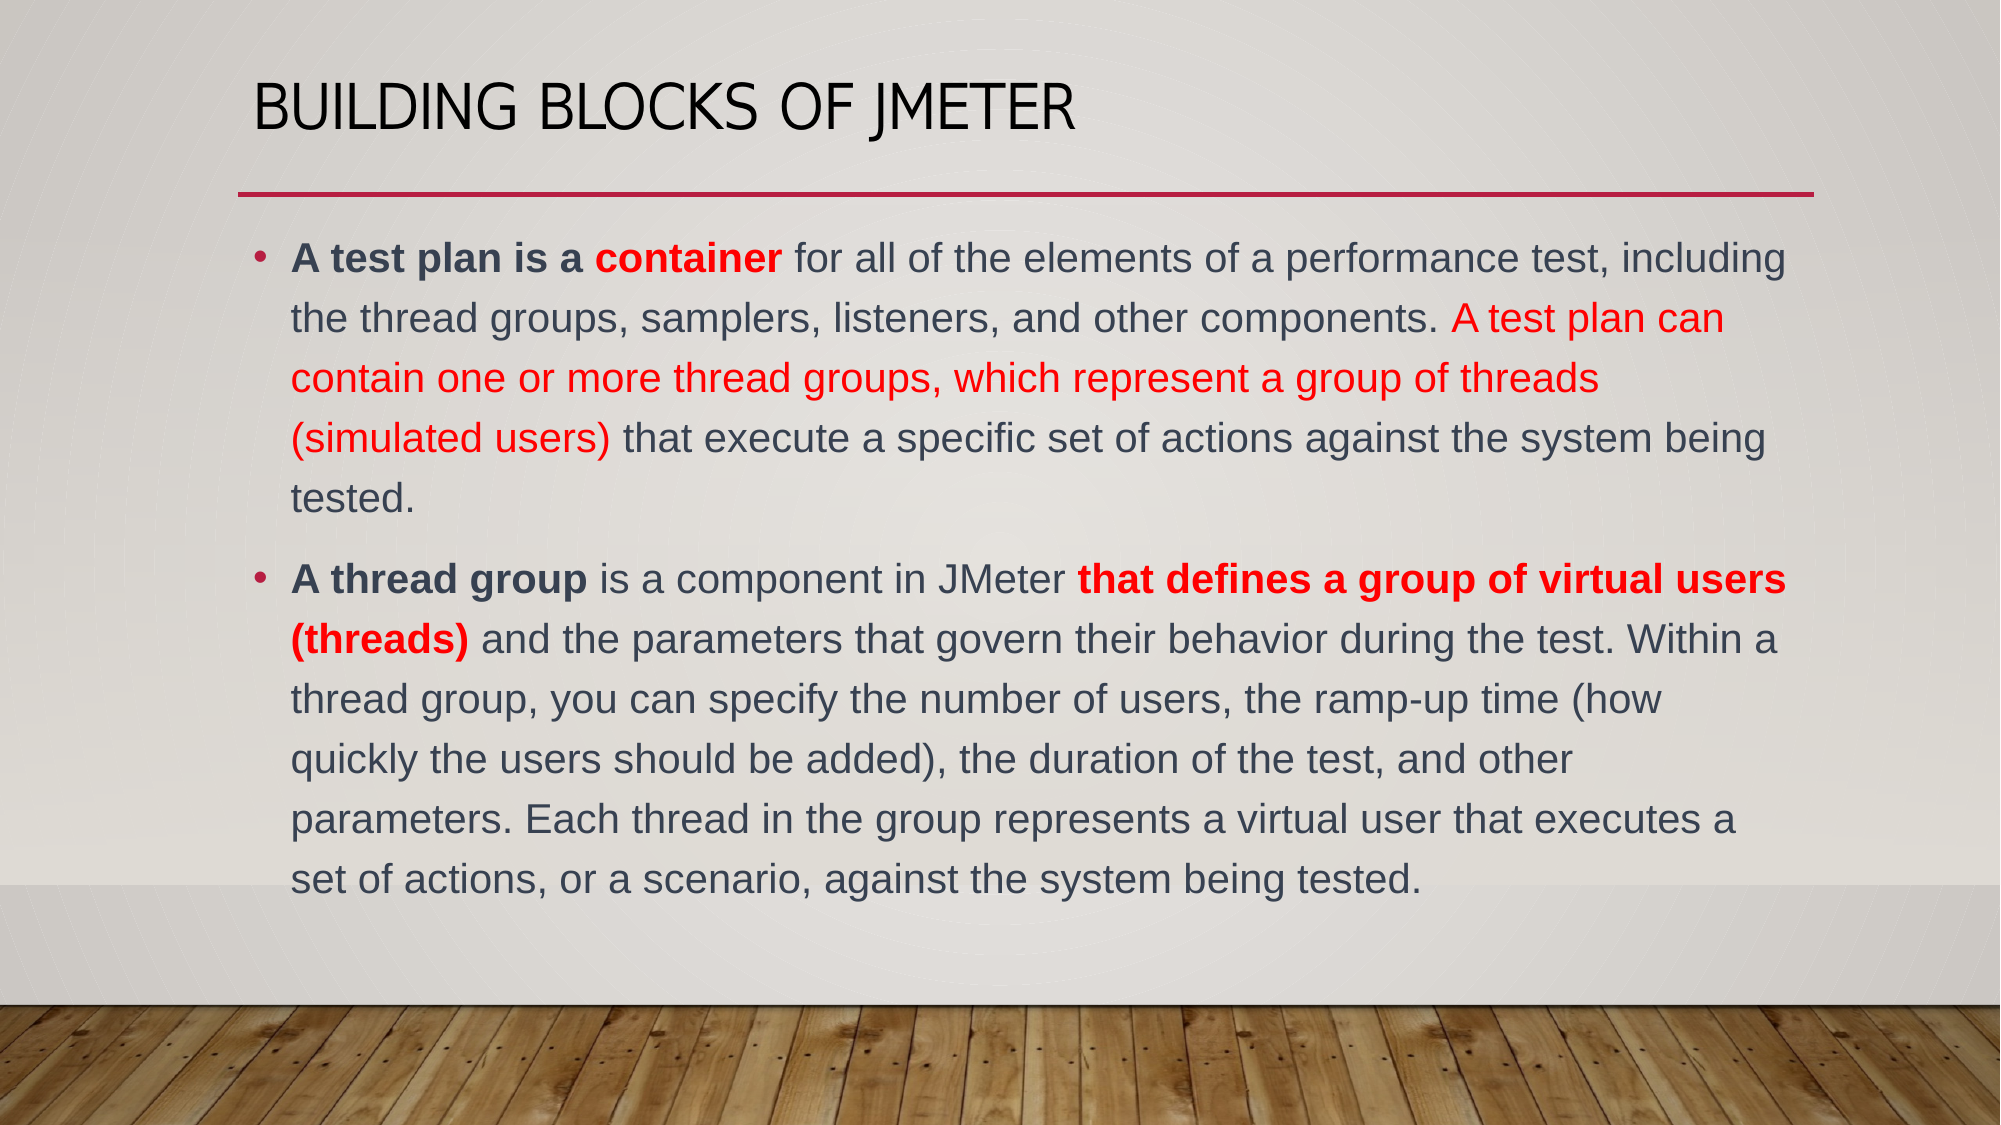

# Building Blocks of Jmeter
A test plan is a container for all of the elements of a performance test, including the thread groups, samplers, listeners, and other components. A test plan can contain one or more thread groups, which represent a group of threads (simulated users) that execute a specific set of actions against the system being tested.
A thread group is a component in JMeter that defines a group of virtual users (threads) and the parameters that govern their behavior during the test. Within a thread group, you can specify the number of users, the ramp-up time (how quickly the users should be added), the duration of the test, and other parameters. Each thread in the group represents a virtual user that executes a set of actions, or a scenario, against the system being tested.